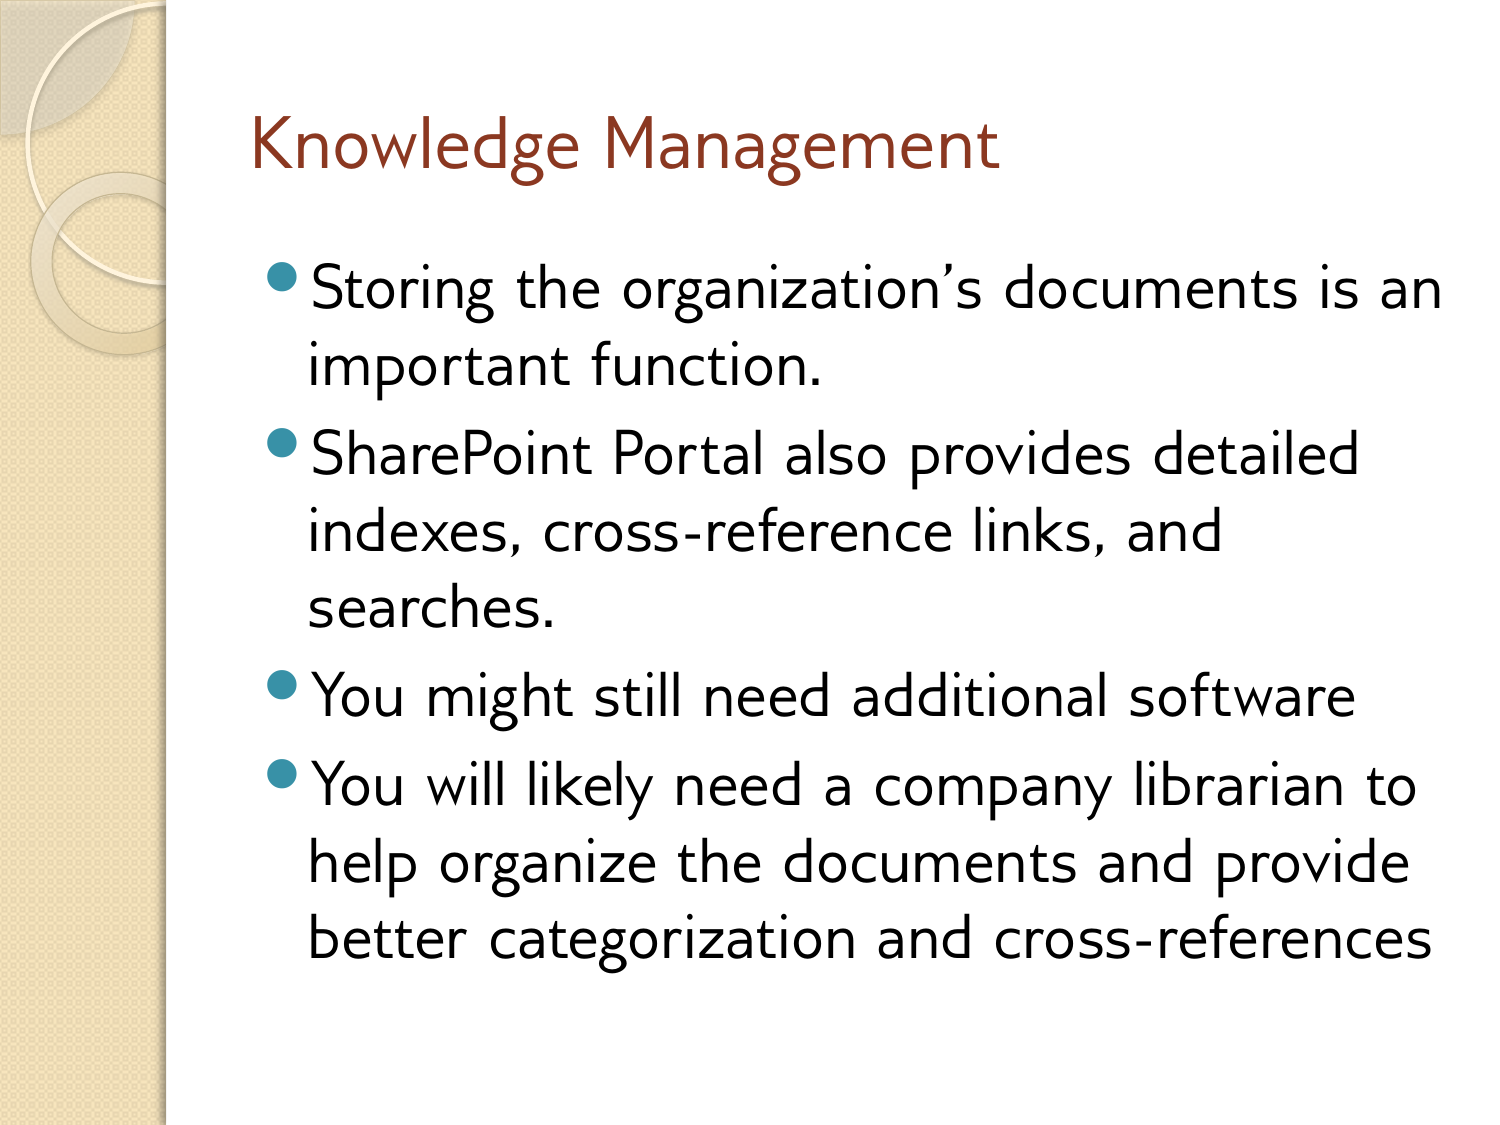

# Knowledge Management
Storing the organization’s documents is an important function.
SharePoint Portal also provides detailed indexes, cross-reference links, and searches.
You might still need additional software
You will likely need a company librarian to help organize the documents and provide better categorization and cross-references